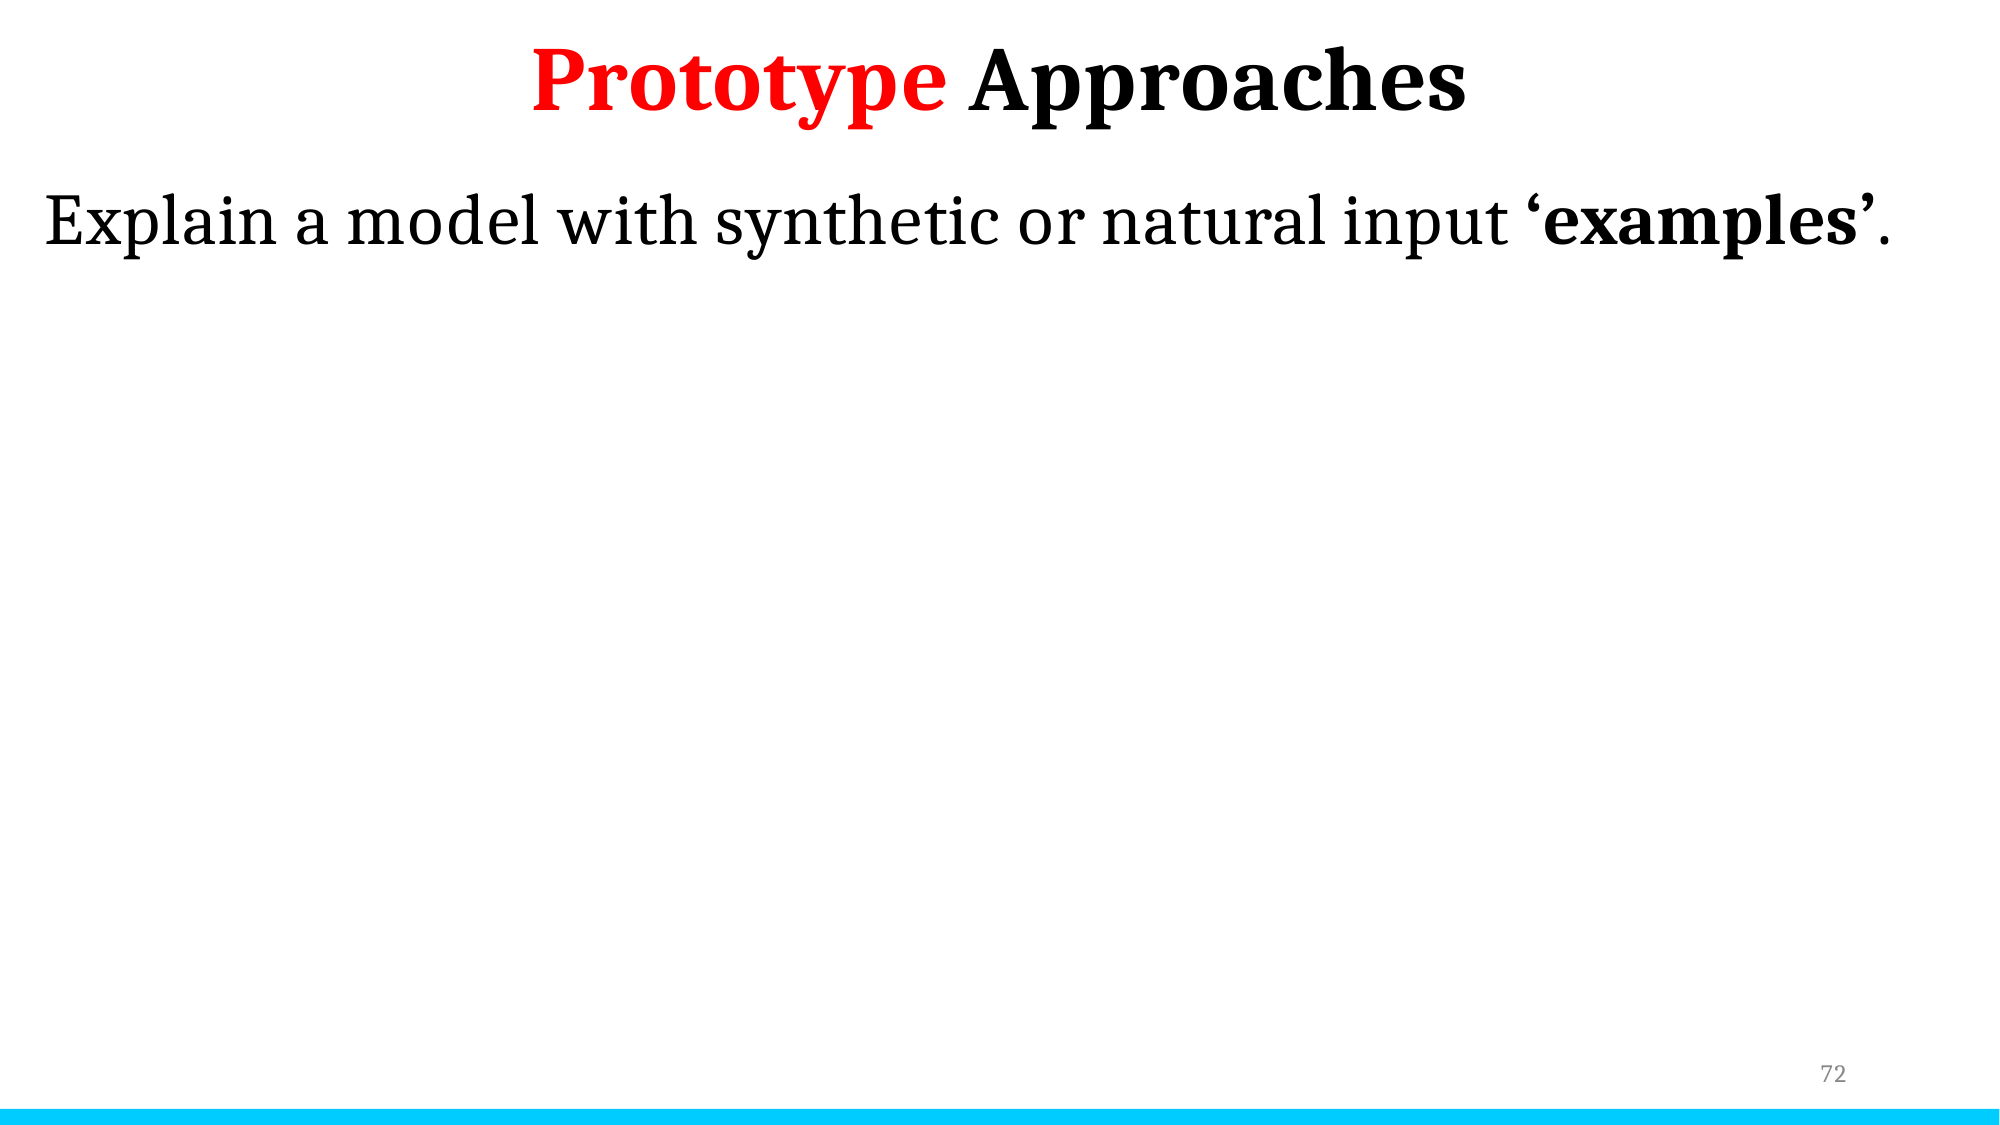

# Prototype Approaches
Explain a model with synthetic or natural input ‘examples’.

72